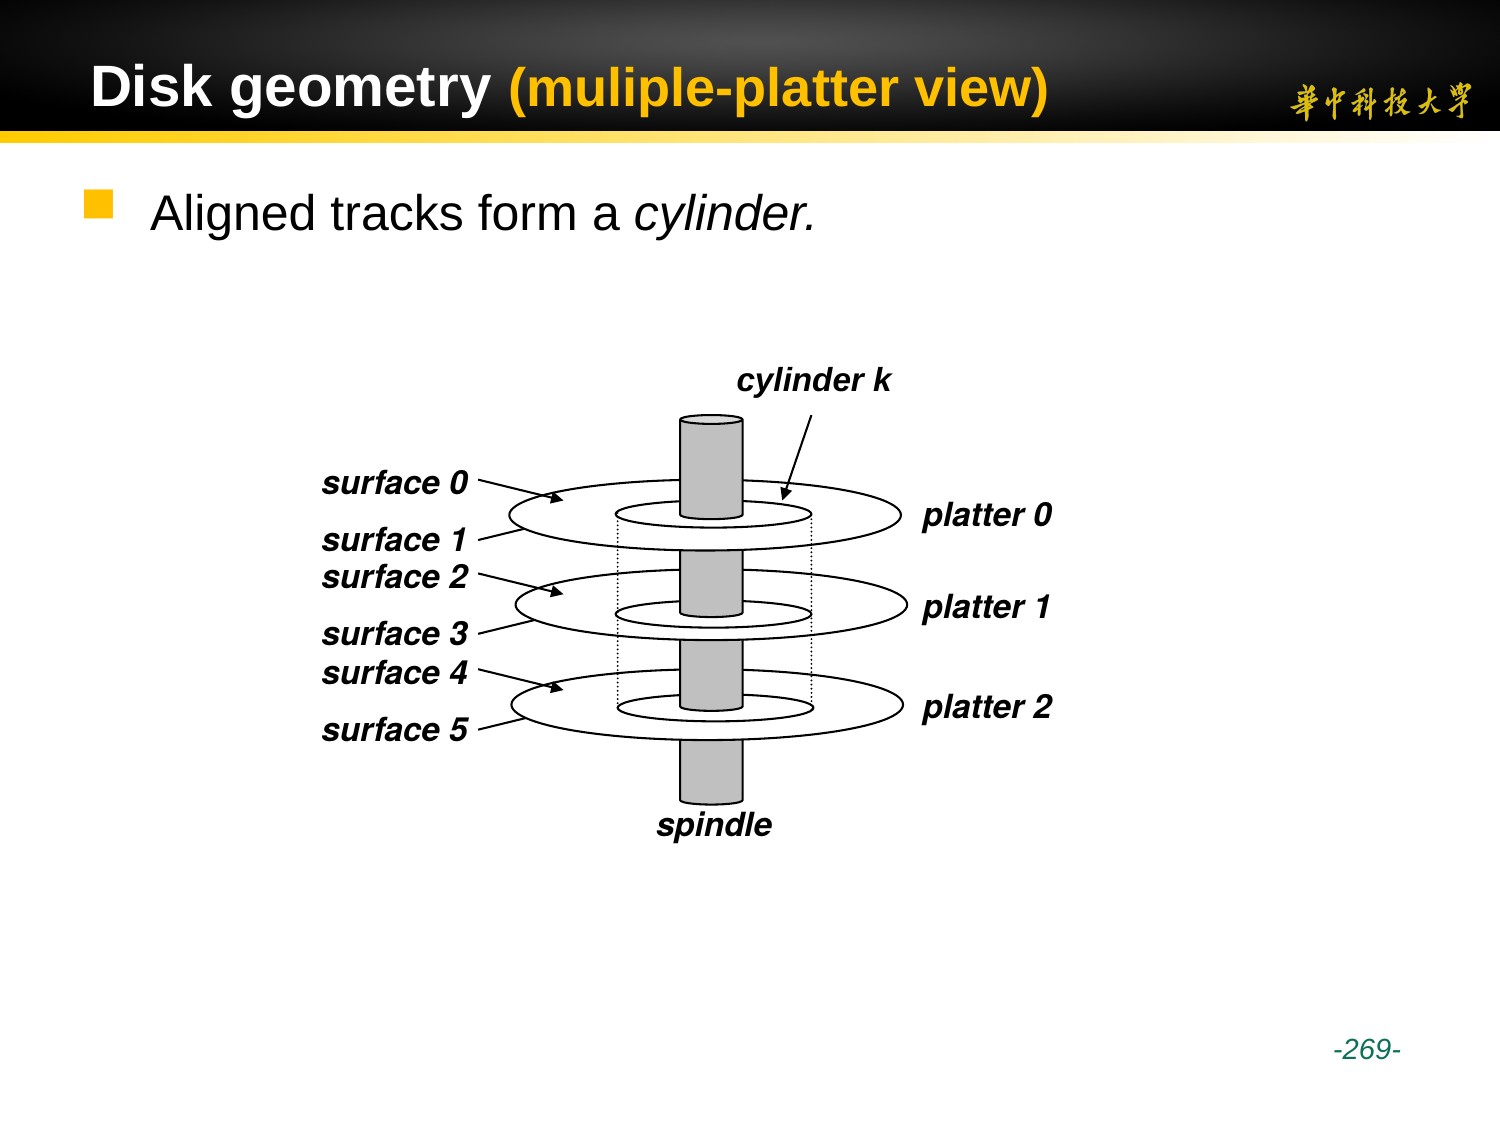

# Disk geometry (muliple-platter view)
 Aligned tracks form a cylinder.
cylinder k

surface 0

platter 0

surface 1

surface 2

platter 1

surface 3

surface 4

platter 2

surface 5

spindle
 -269-